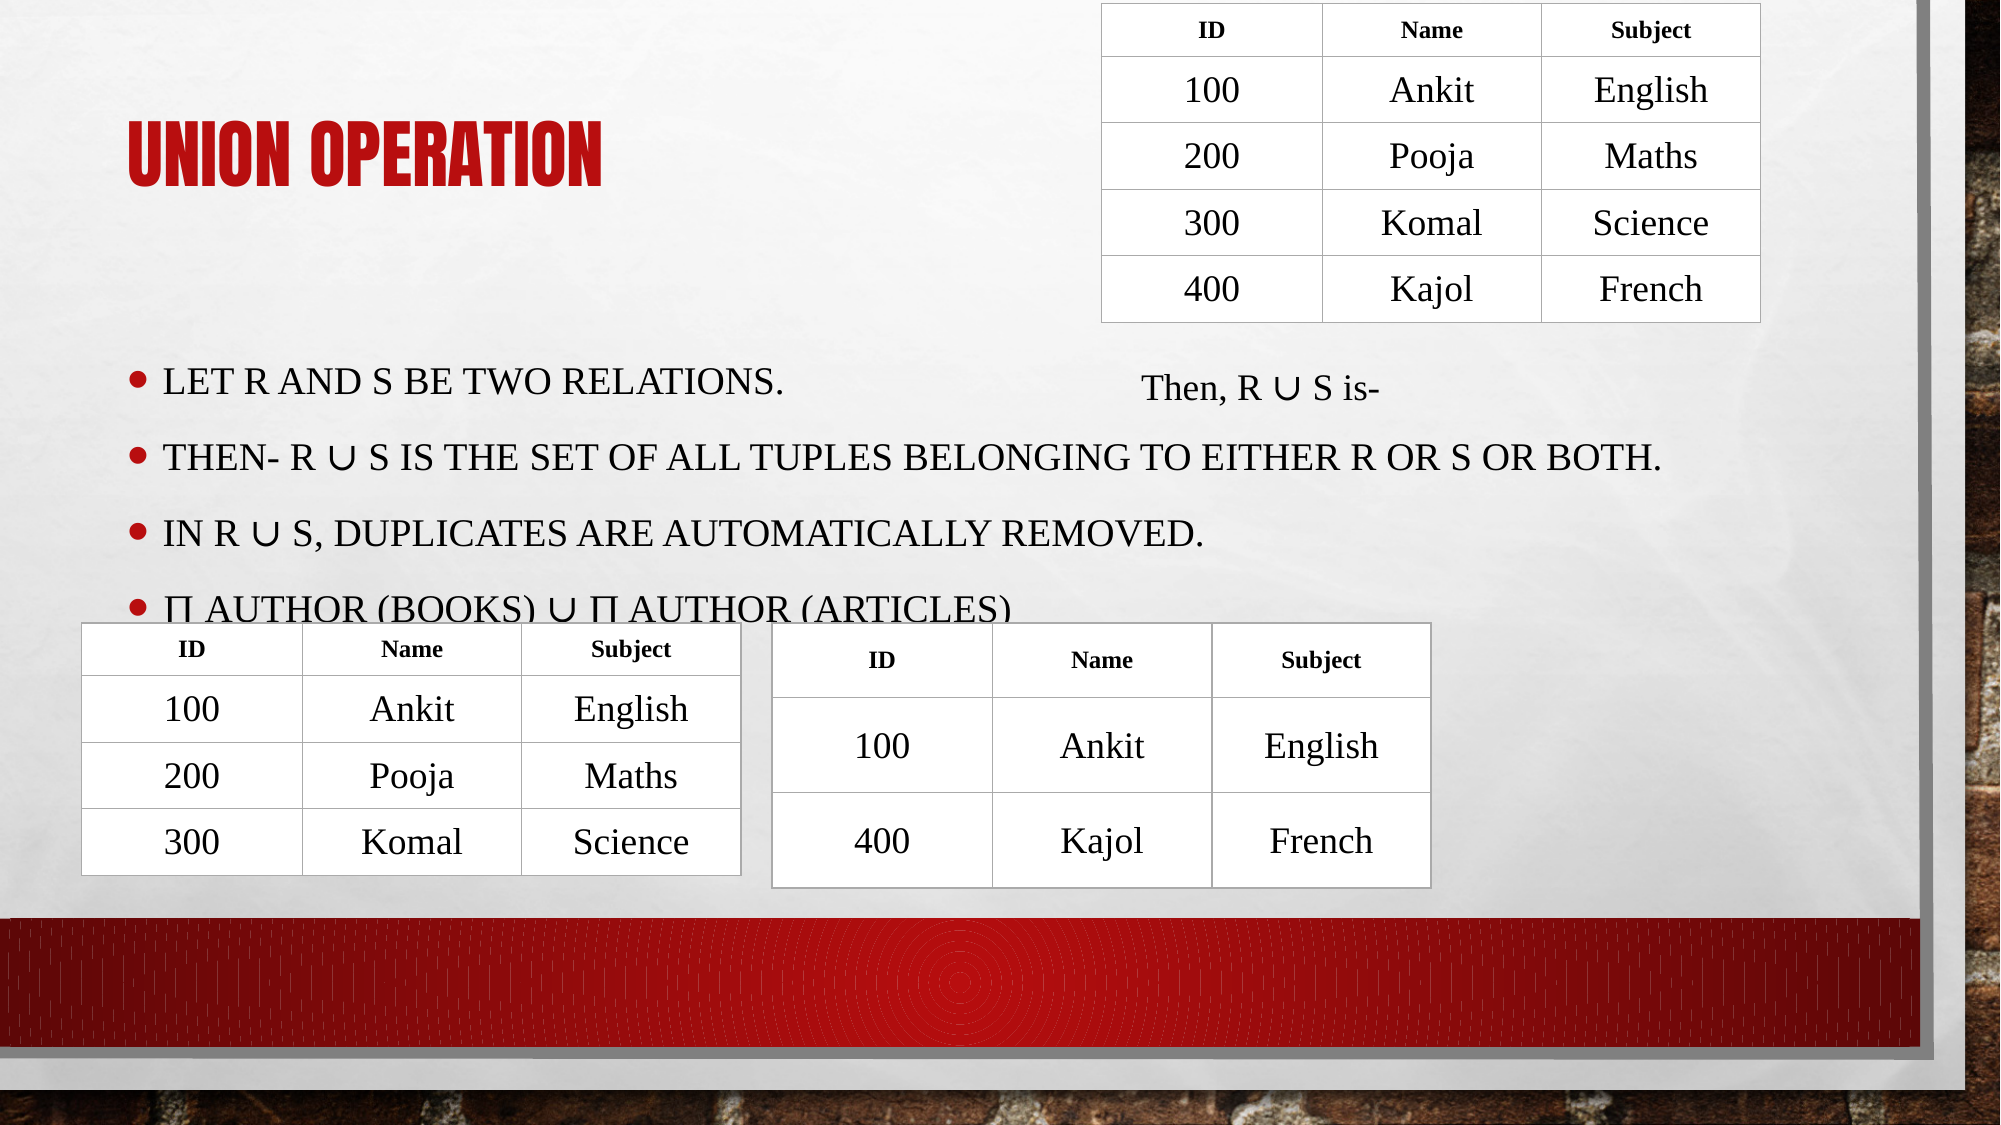

| ID | Name | Subject |
| --- | --- | --- |
| 100 | Ankit | English |
| 200 | Pooja | Maths |
| 300 | Komal | Science |
| 400 | Kajol | French |
# Union Operation
Let R and S be two relations.
Then- R ∪ S is the set of all tuples belonging to either R or S or both.
In R ∪ S, duplicates are automatically removed.
∏ author (Books) ∪ ∏ author (Articles)

Then, R ∪ S is-
| ID | Name | Subject |
| --- | --- | --- |
| 100 | Ankit | English |
| 400 | Kajol | French |
| ID | Name | Subject |
| --- | --- | --- |
| 100 | Ankit | English |
| 200 | Pooja | Maths |
| 300 | Komal | Science |